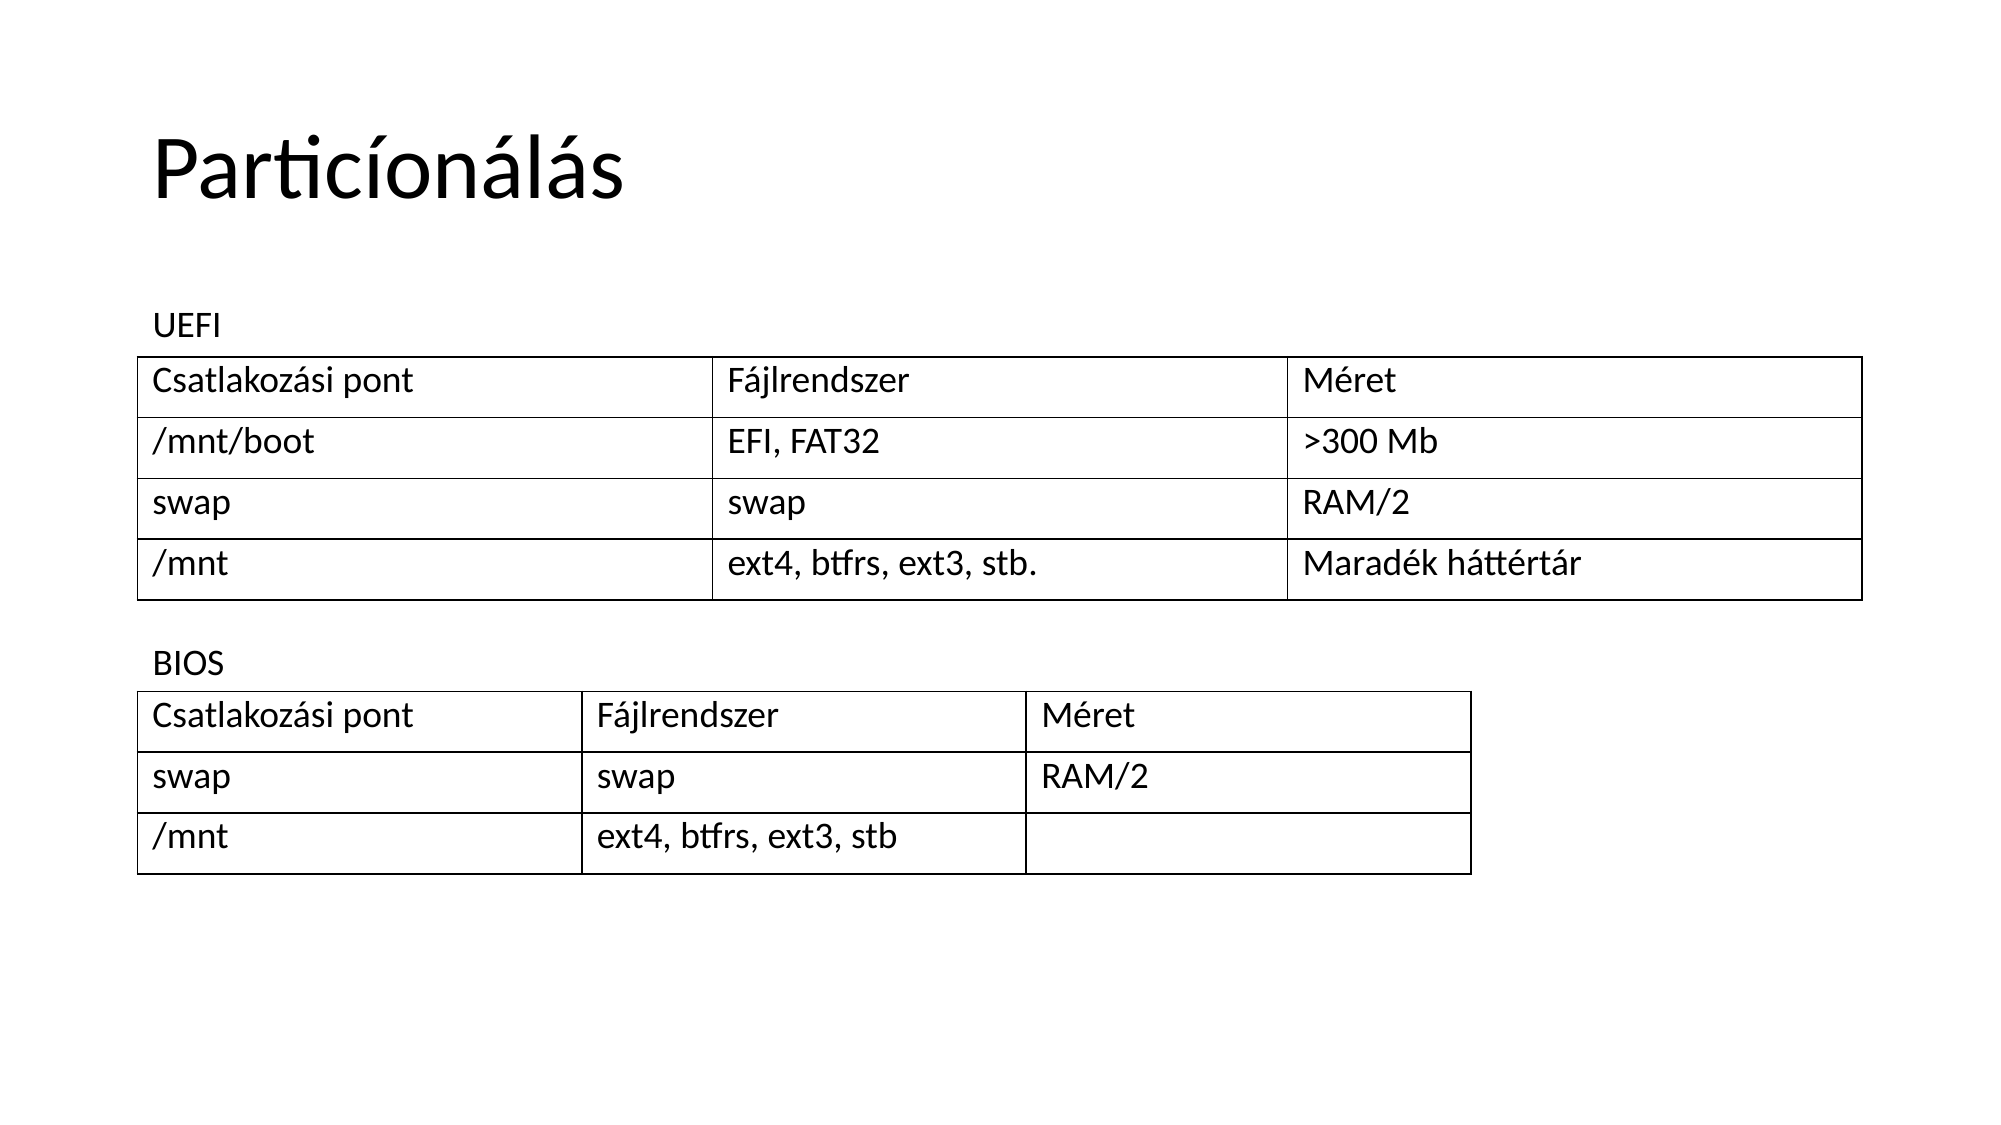

# Particíonálás
UEFI
| Csatlakozási pont | Fájlrendszer | Méret |
| --- | --- | --- |
| /mnt/boot | EFI, FAT32 | >300 Mb |
| swap | swap | RAM/2 |
| /mnt | ext4, btfrs, ext3, stb. | Maradék háttértár |
BIOS
| Csatlakozási pont | Fájlrendszer | Méret |
| --- | --- | --- |
| swap | swap | RAM/2 |
| /mnt | ext4, btfrs, ext3, stb |  |